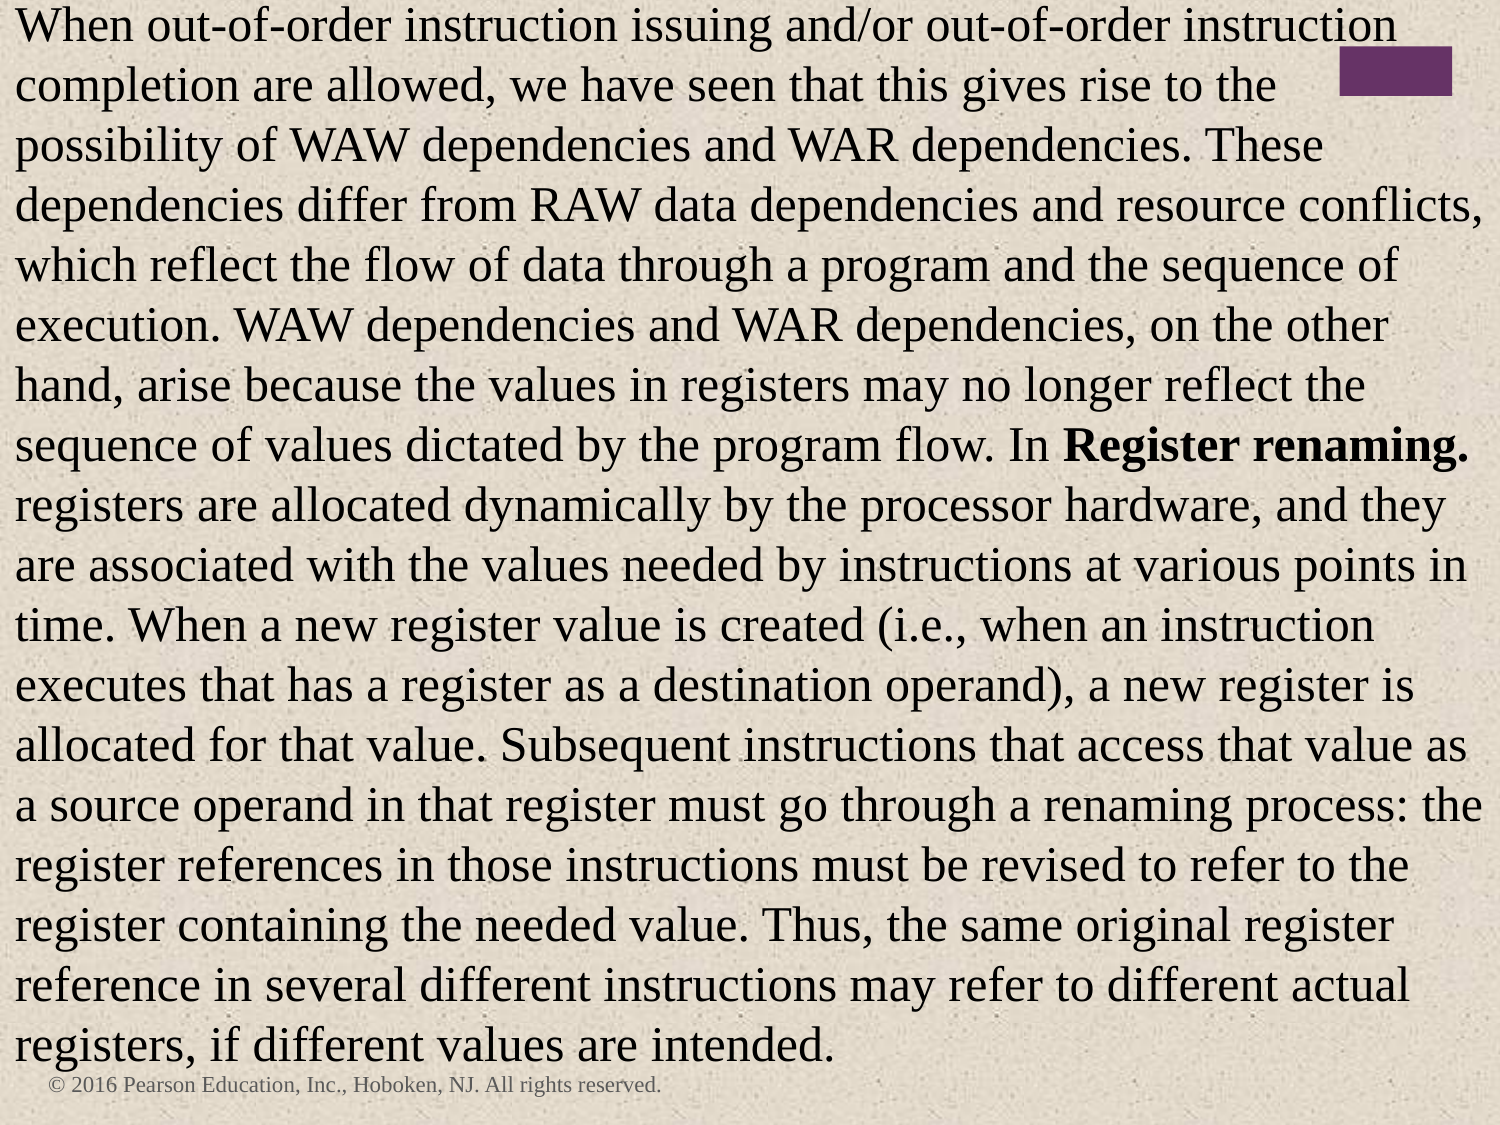

When out-of-order instruction issuing and/or out-of-order instruction completion are allowed, we have seen that this gives rise to the possibility of WAW dependencies and WAR dependencies. These dependencies differ from RAW data dependencies and resource conflicts, which reflect the flow of data through a program and the sequence of execution. WAW dependencies and WAR dependencies, on the other hand, arise because the values in registers may no longer reflect the sequence of values dictated by the program flow. In Register renaming. registers are allocated dynamically by the processor hardware, and they are associated with the values needed by instructions at various points in time. When a new register value is created (i.e., when an instruction executes that has a register as a destination operand), a new register is allocated for that value. Subsequent instructions that access that value as a source operand in that register must go through a renaming process: the register references in those instructions must be revised to refer to the register containing the needed value. Thus, the same original register reference in several different instructions may refer to different actual registers, if different values are intended.

© 2016 Pearson Education, Inc., Hoboken, NJ. All rights reserved.